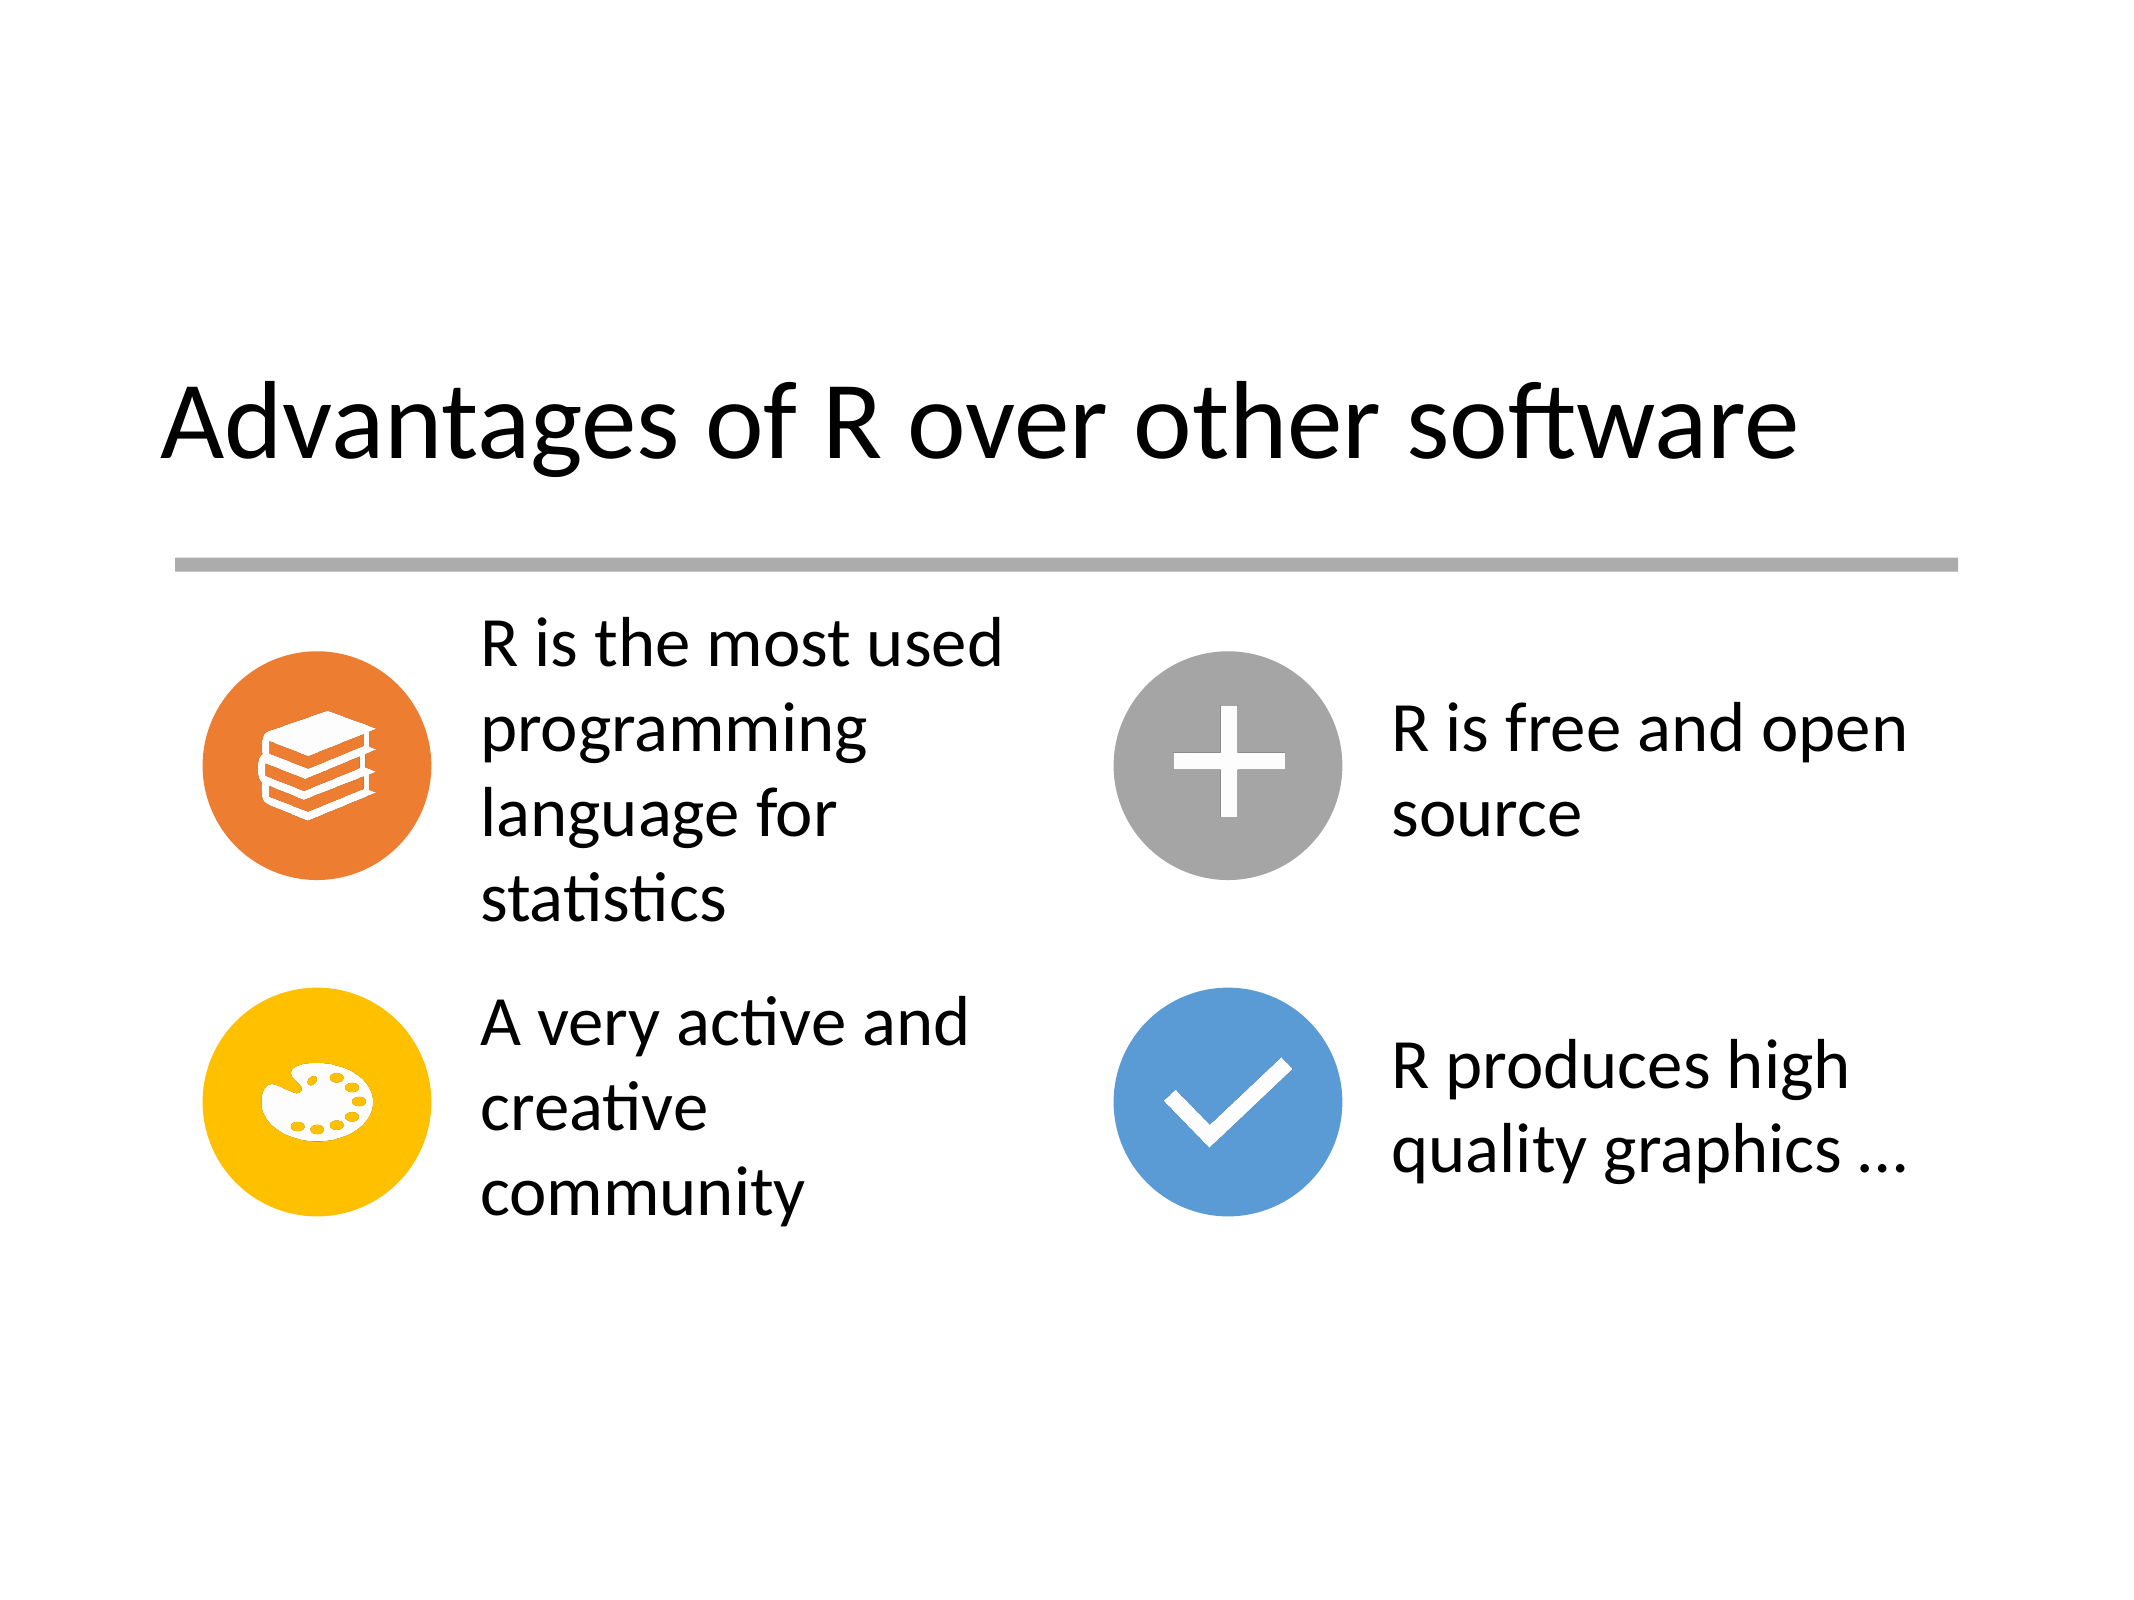

# Advantages of R over other software

R is the most used programming language for statistics
R is free and open source

A very active and creative community
R produces high quality graphics …